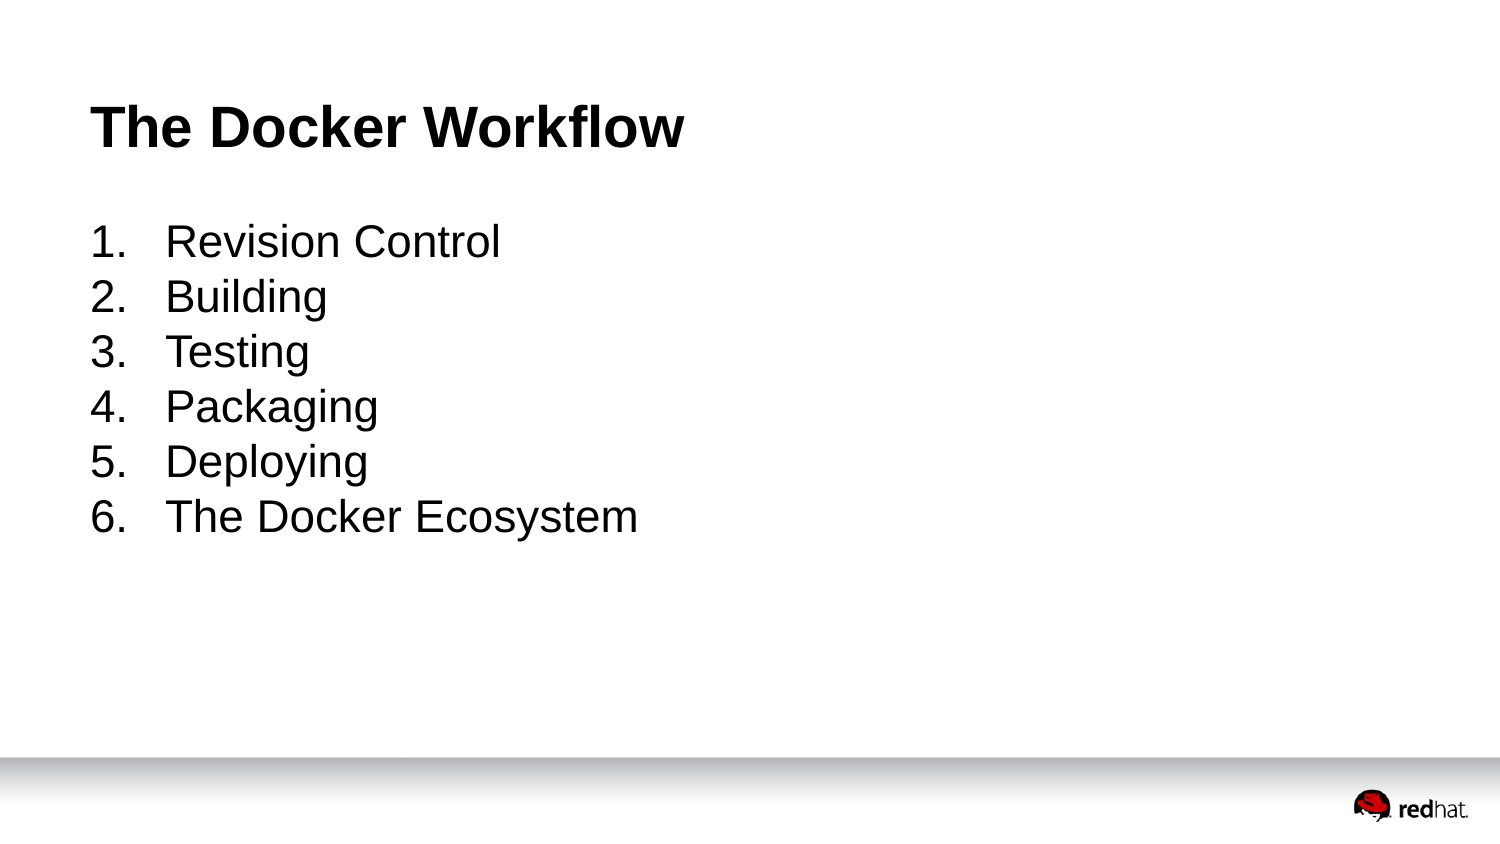

# The Docker Workflow
Revision Control
Building
Testing
Packaging
Deploying
The Docker Ecosystem